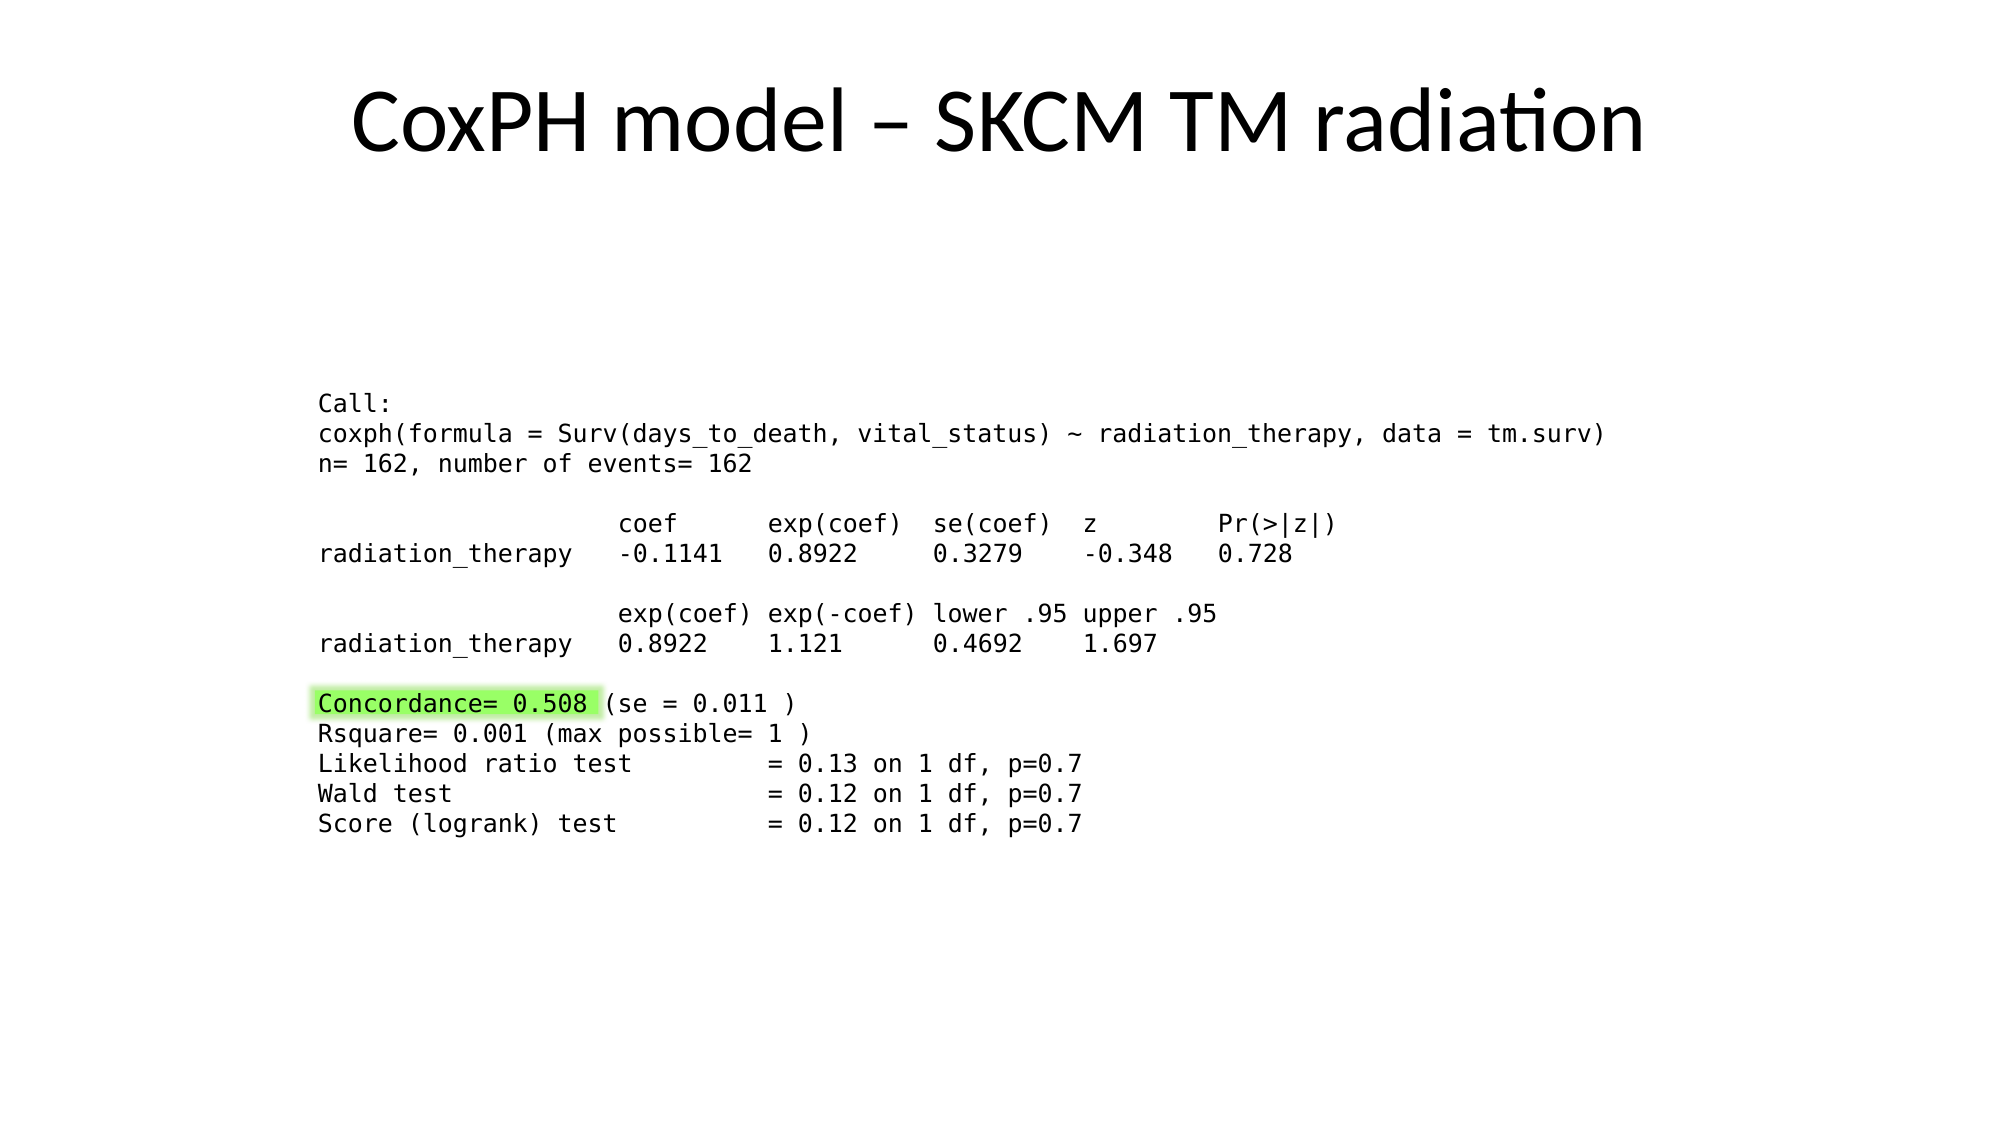

# CoxPH model – SKCM TM radiation
Call:
coxph(formula = Surv(days_to_death, vital_status) ~ radiation_therapy, data = tm.surv)
n= 162, number of events= 162

		coef 	exp(coef)  se(coef)  z 	Pr(>|z|)
radiation_therapy 	-0.1141 	0.8922 	 0.3279 	 -0.348 	0.728

		exp(coef) exp(-coef) lower .95 upper .95
radiation_therapy 	0.8922 	1.121 	 0.4692 	 1.697

Concordance= 0.508 (se = 0.011 )
Rsquare= 0.001 (max possible= 1 )
Likelihood ratio test	= 0.13 on 1 df, p=0.7
Wald test 		= 0.12 on 1 df, p=0.7
Score (logrank) test 	= 0.12 on 1 df, p=0.7